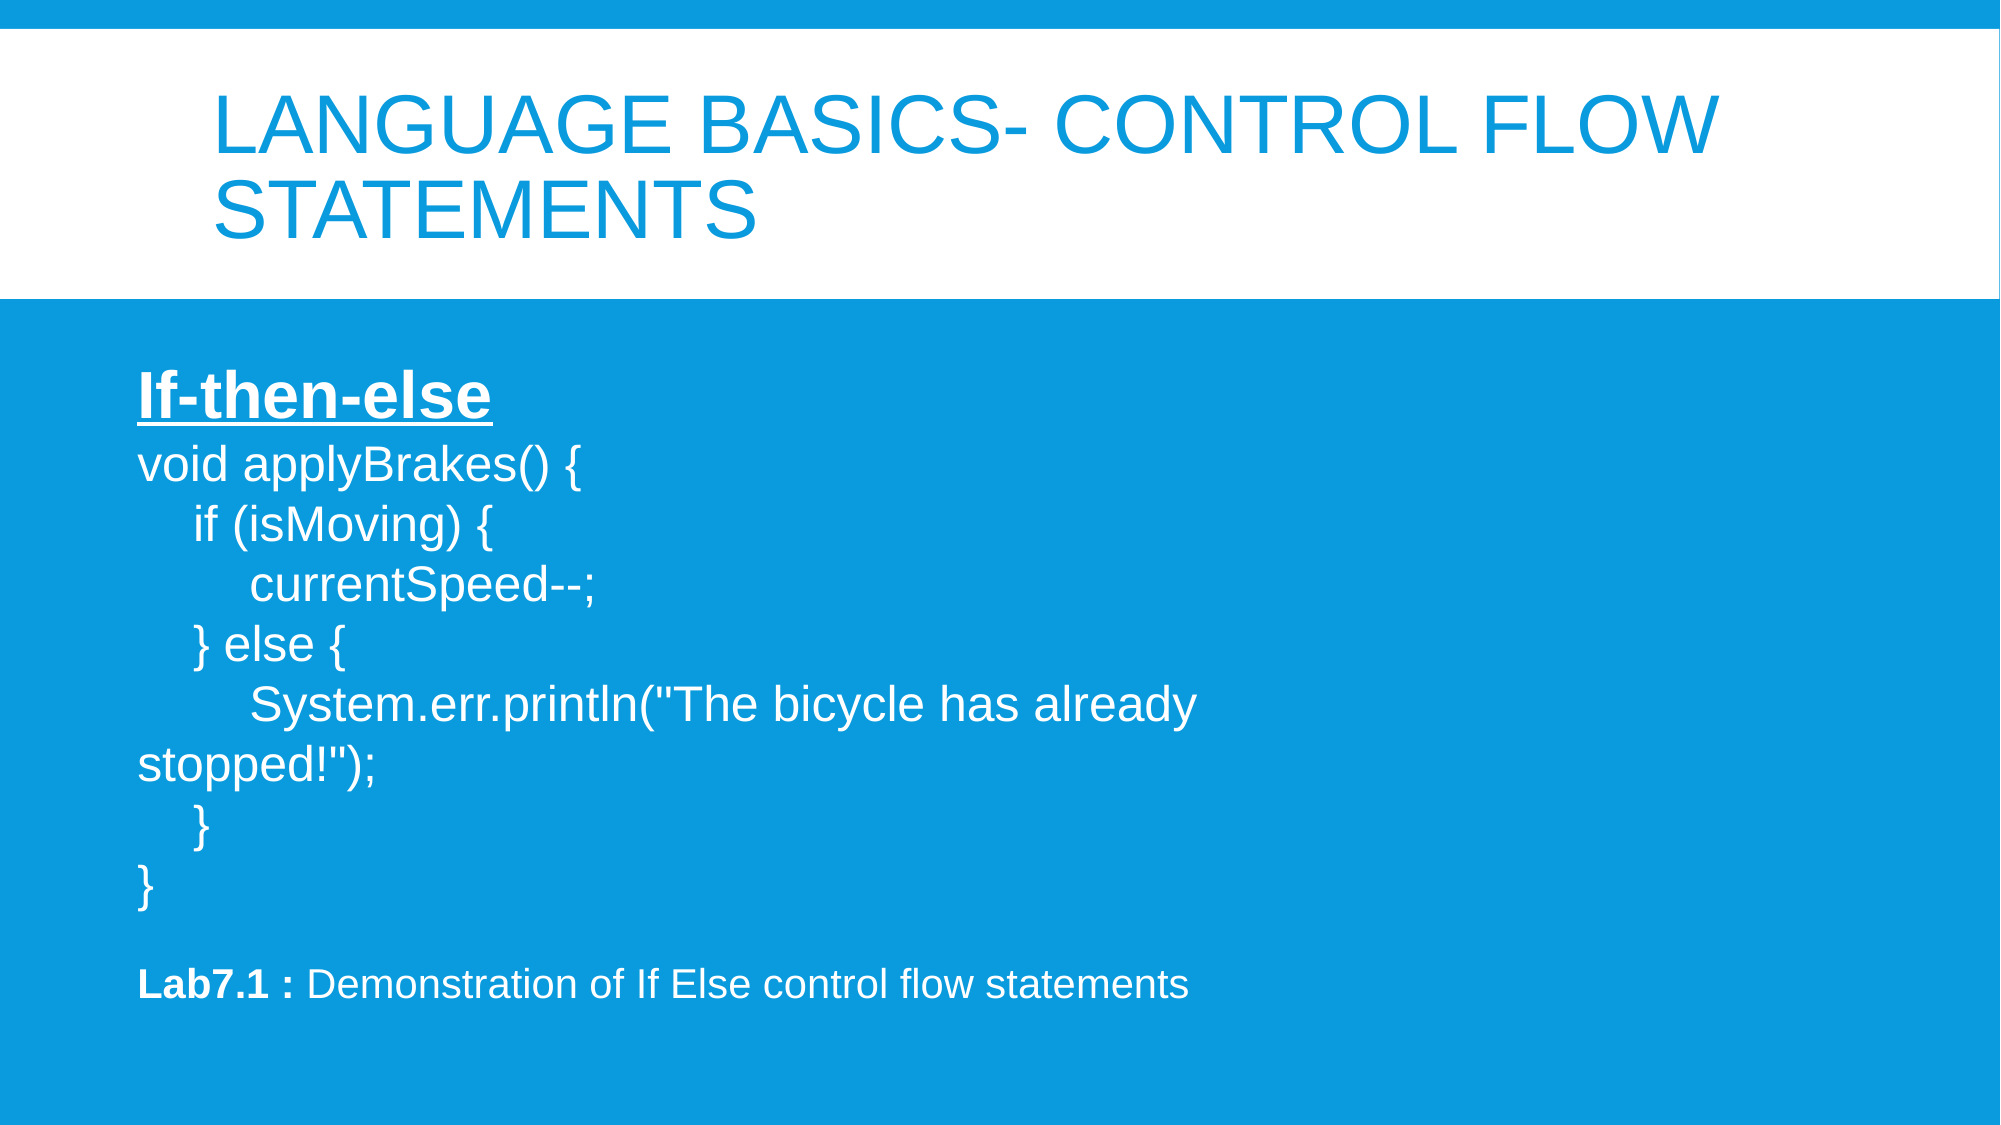

# Language basics- control flow statements

If-then-else
void applyBrakes() {
    if (isMoving) {
        currentSpeed--;
    } else {
        System.err.println("The bicycle has already stopped!");
    }
}

Lab7.1 : Demonstration of If Else control flow statements